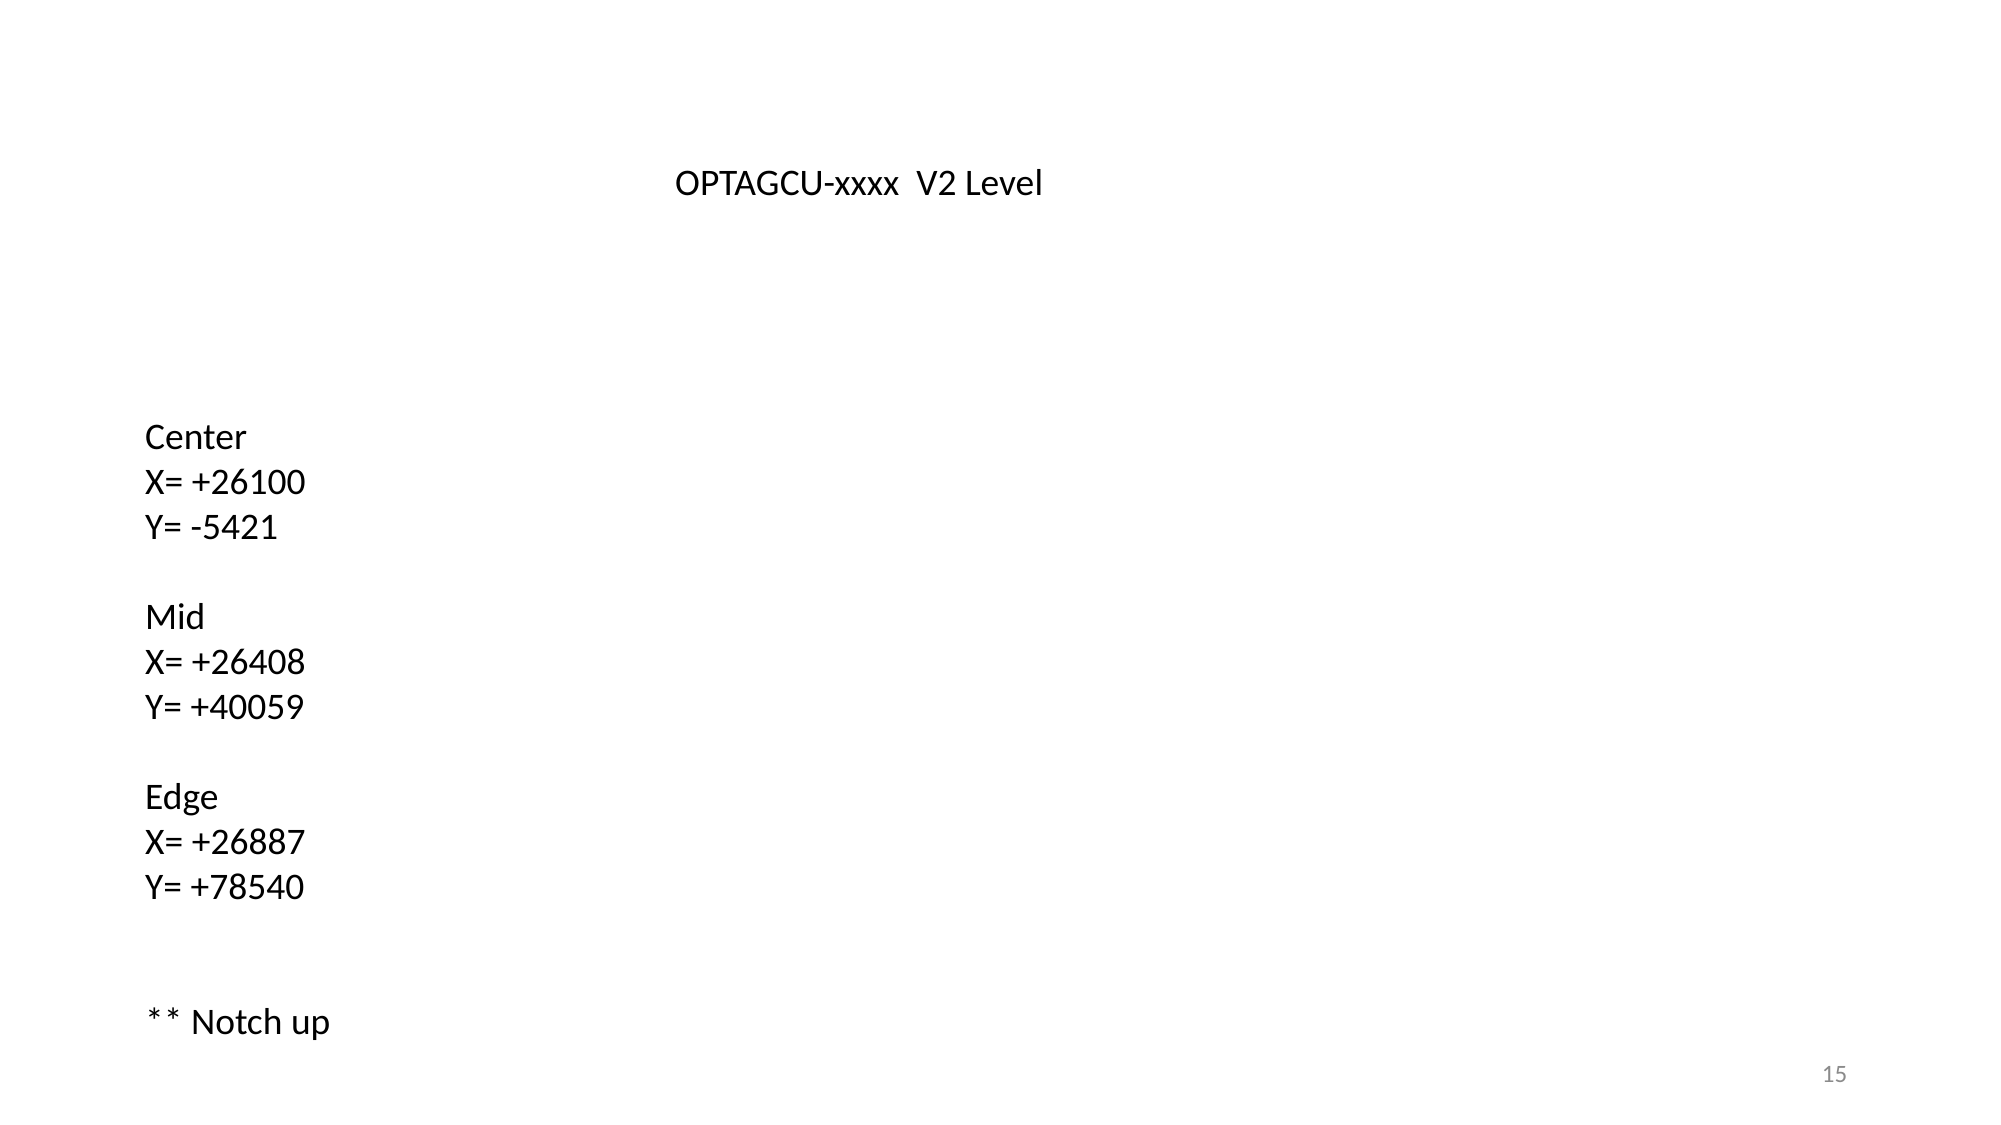

OPTAGCU-xxxx  V2 Level
Center
X= +26100
Y= -5421

Mid
X= +26408
Y= +40059

Edge
X= +26887
Y= +78540

** Notch up
15